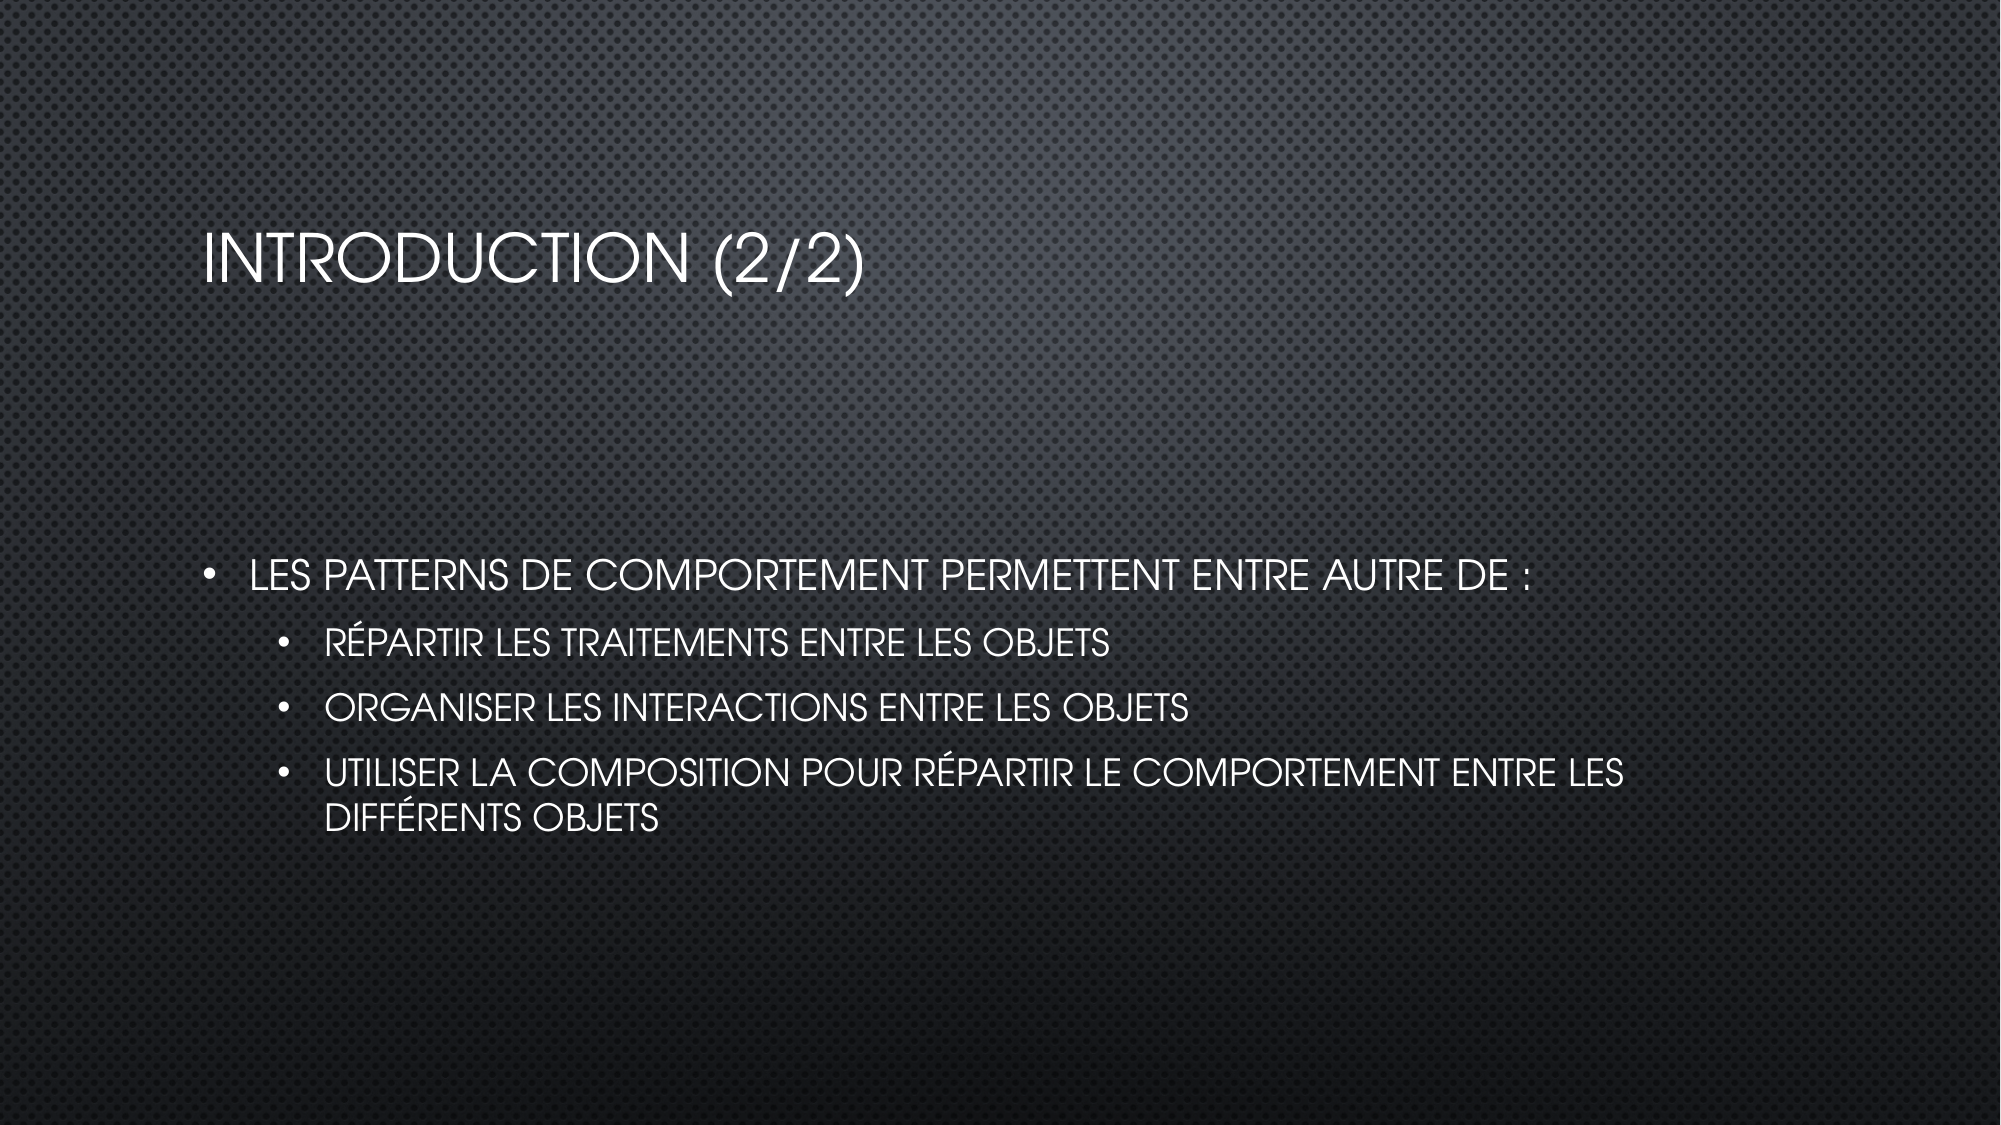

# Introduction (2/2)
Les patterns de comportement permettent entre autre de :
Répartir les traitements entre les objets
Organiser les interactions entre les objets
Utiliser la composition pour répartir le comportement entre les différents objets